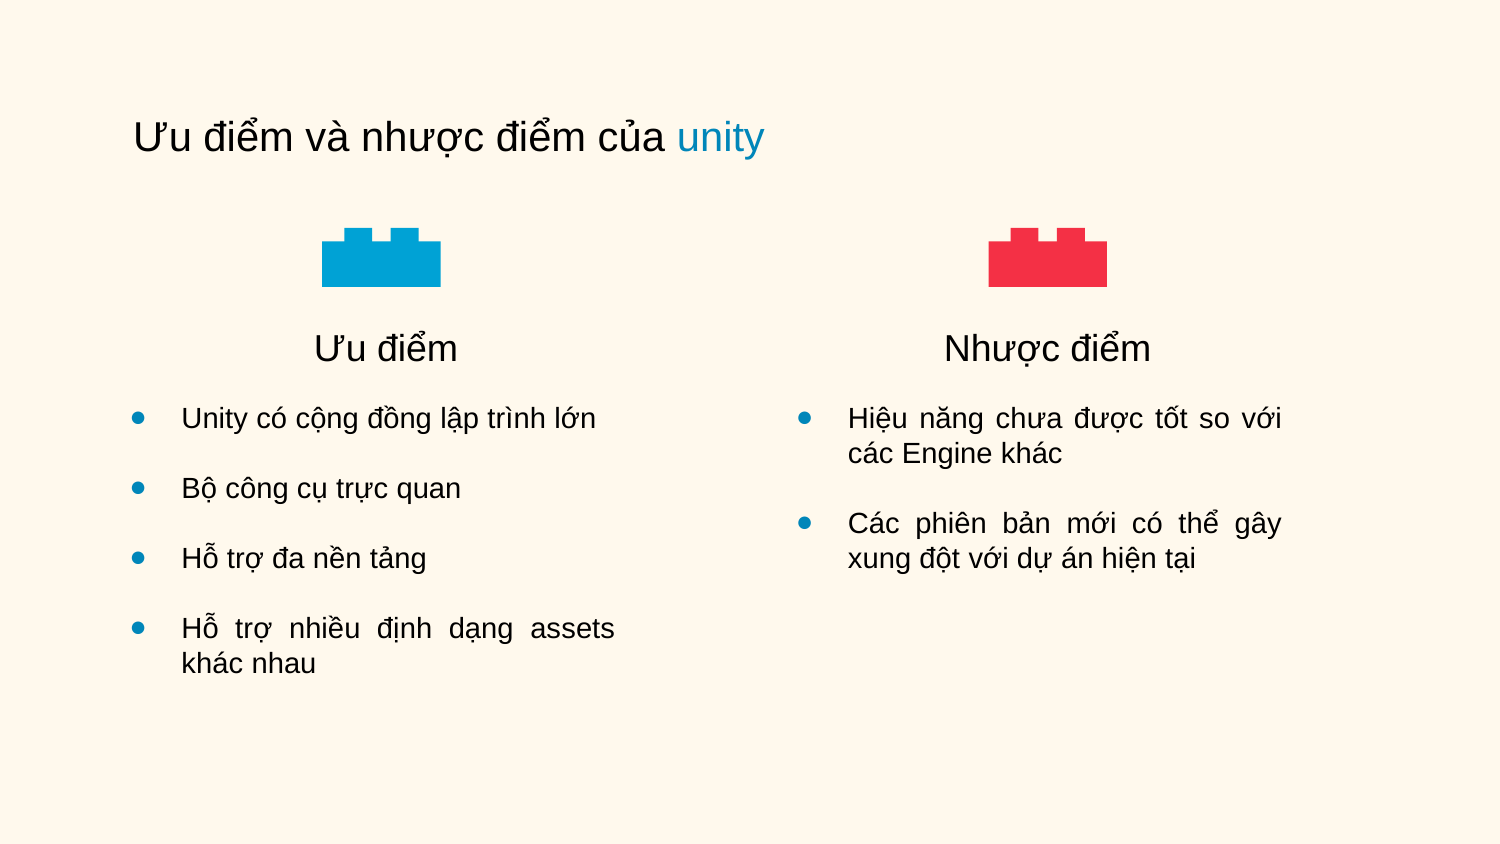

# Ưu điểm và nhược điểm của unity

Nhược điểm
Ưu điểm
Unity có cộng đồng lập trình lớn

Bộ công cụ trực quan

Hỗ trợ đa nền tảng

Hỗ trợ nhiều định dạng assets khác nhau
Hiệu năng chưa được tốt so với các Engine khác

Các phiên bản mới có thể gây xung đột với dự án hiện tại